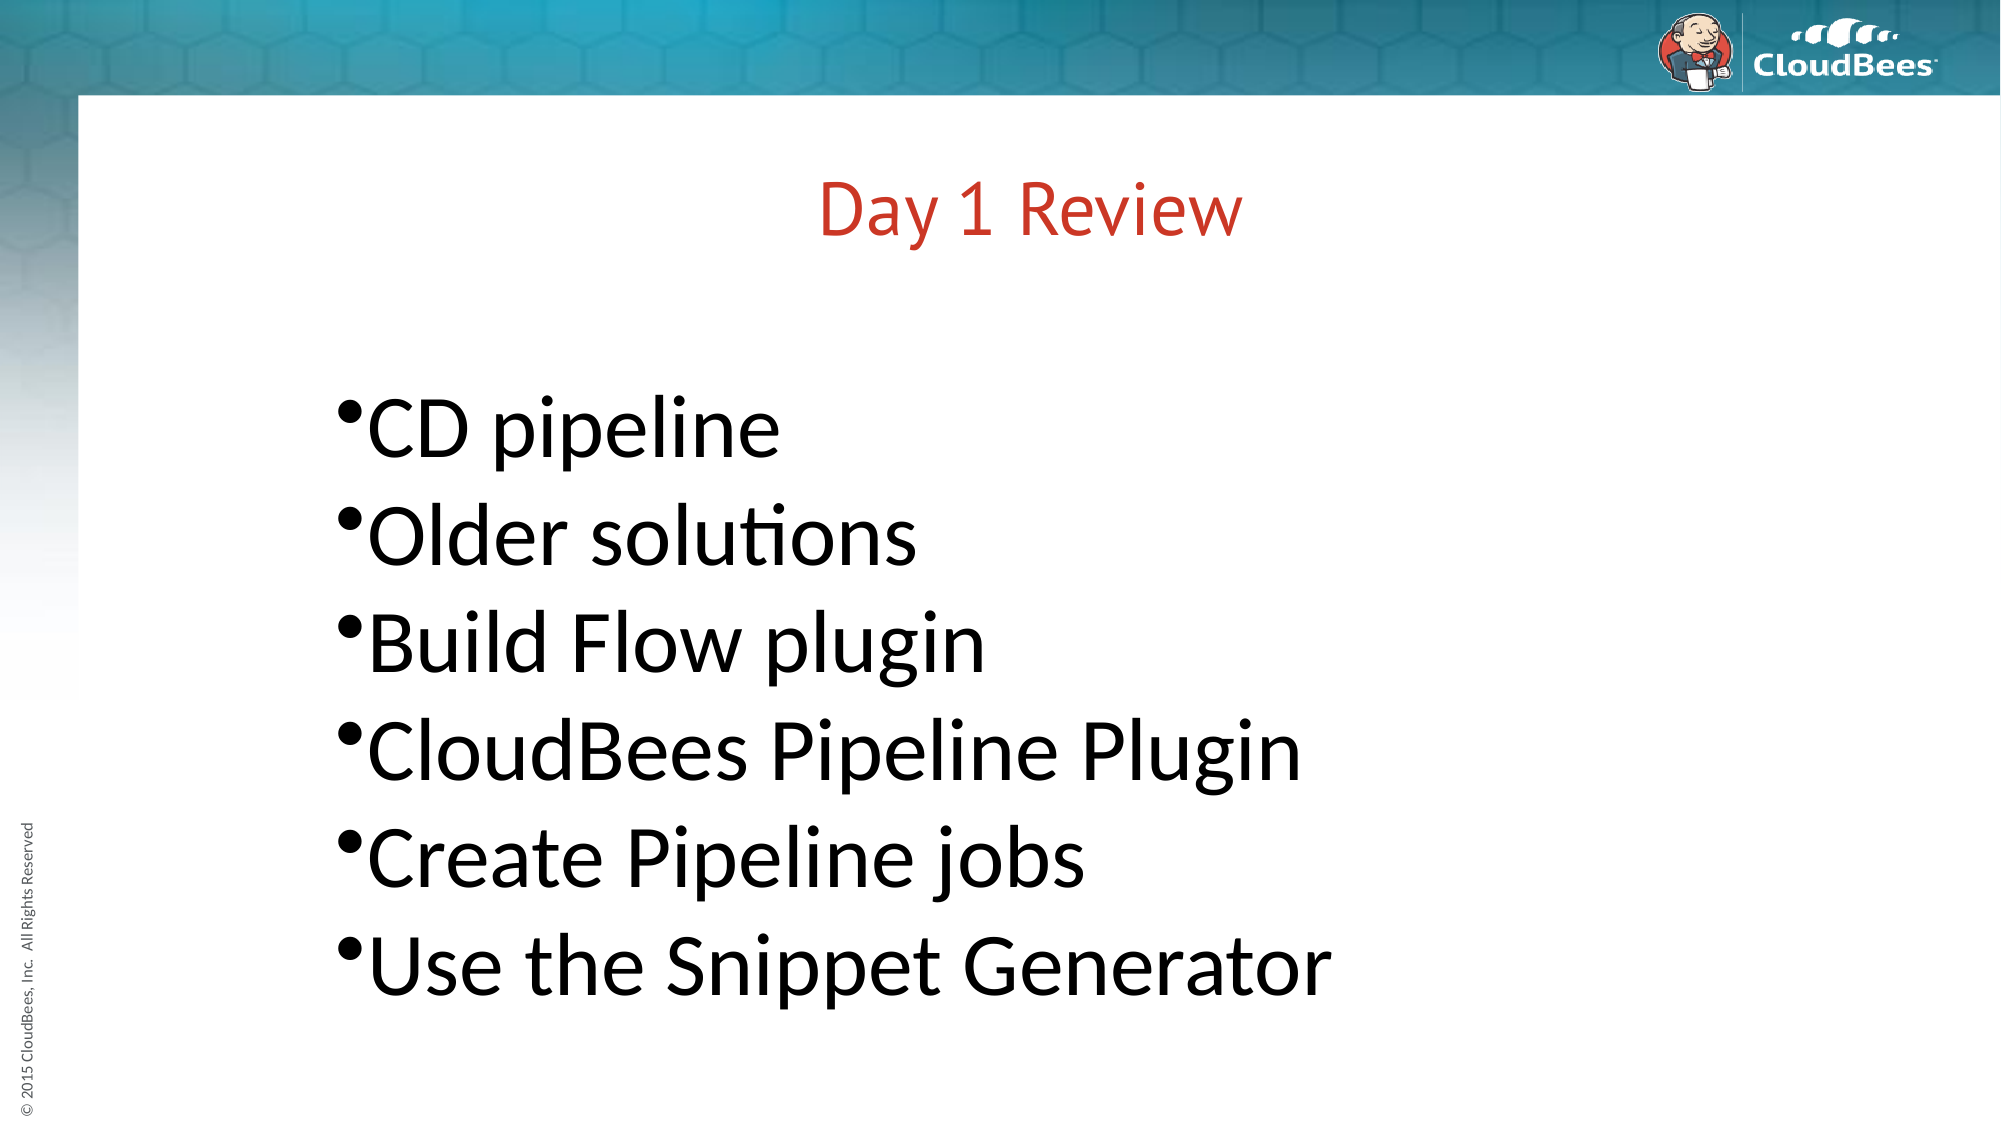

# Day 1 Review
CD pipeline
Older solutions
Build Flow plugin
CloudBees Pipeline Plugin
Create Pipeline jobs
Use the Snippet Generator